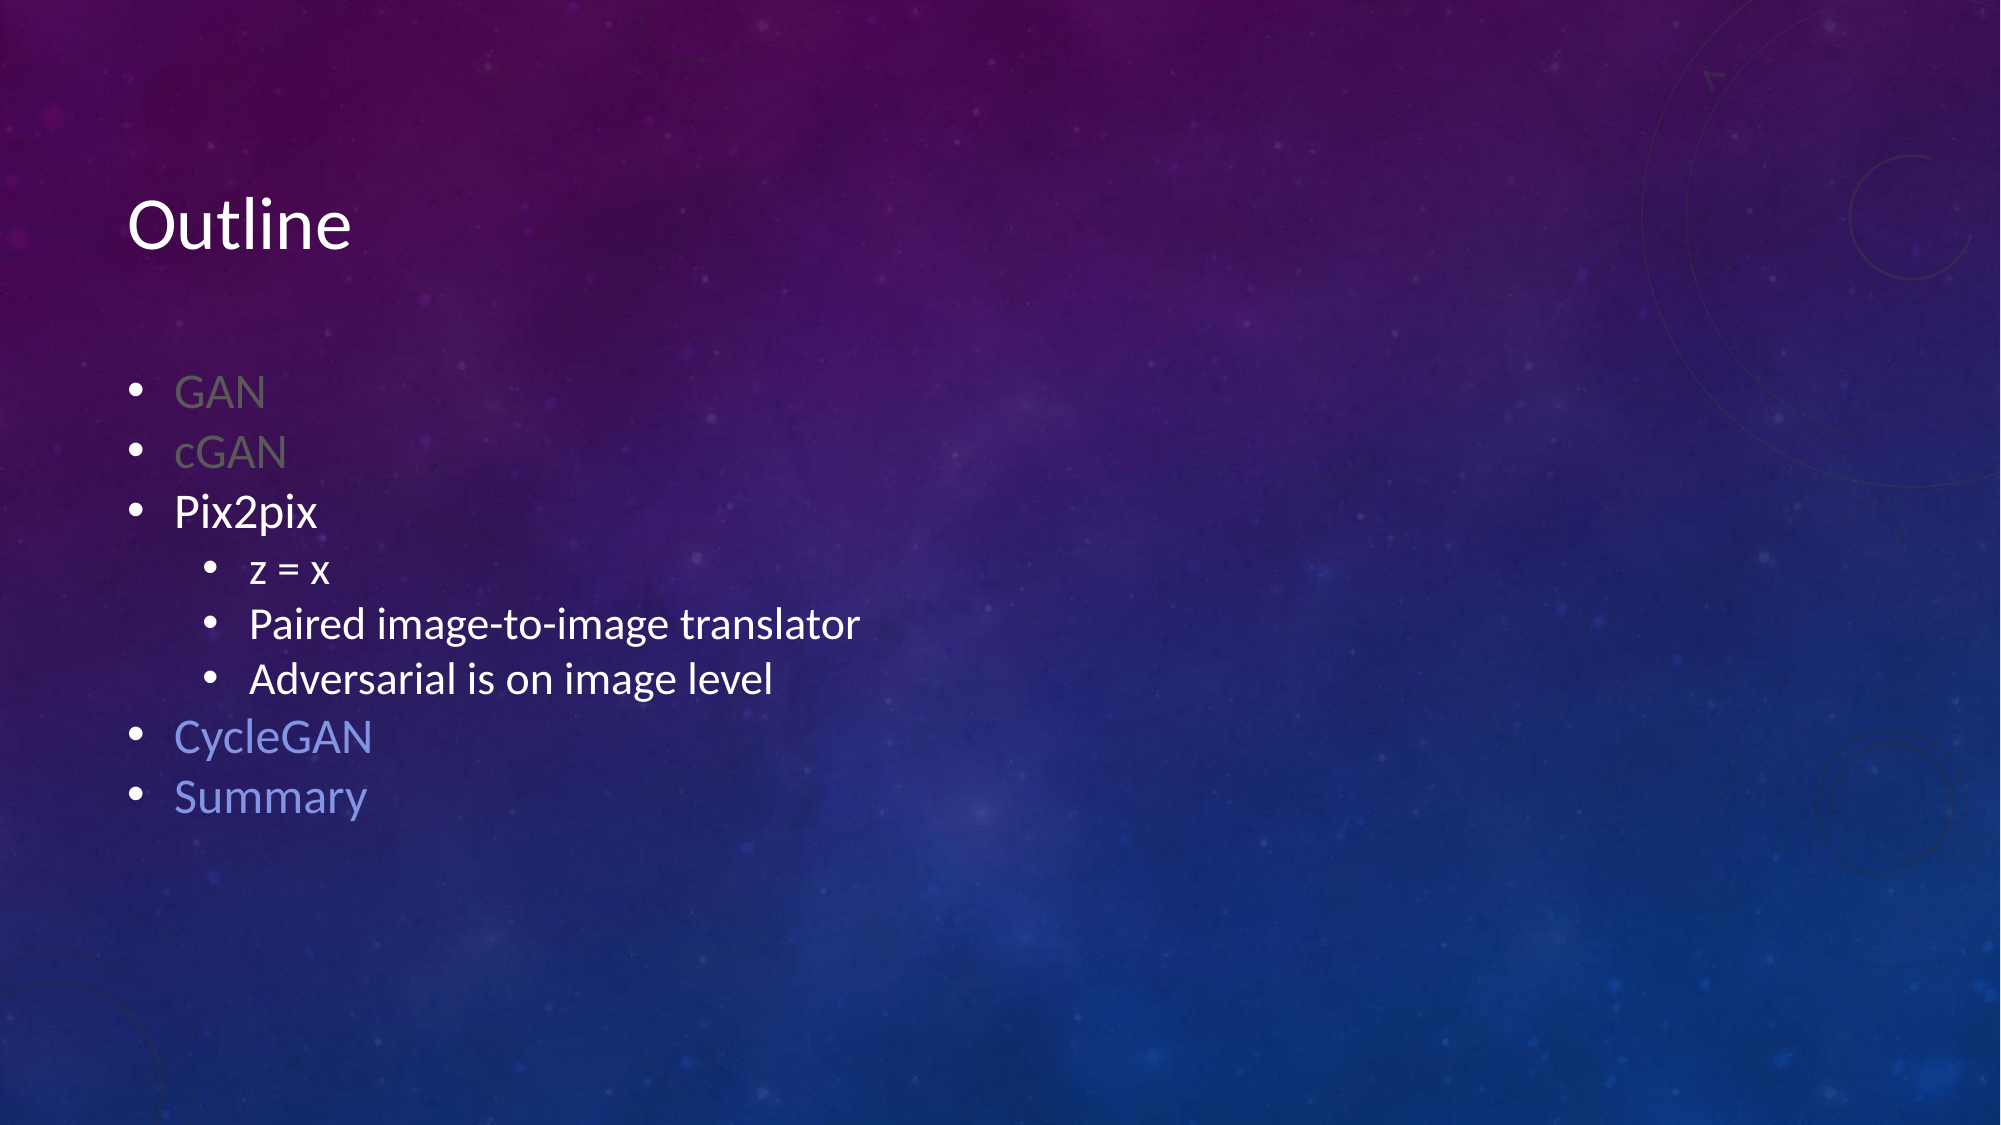

Outline
GAN
cGAN
Pix2pix
z = x
Paired image-to-image translator
Adversarial is on image level
CycleGAN
Summary